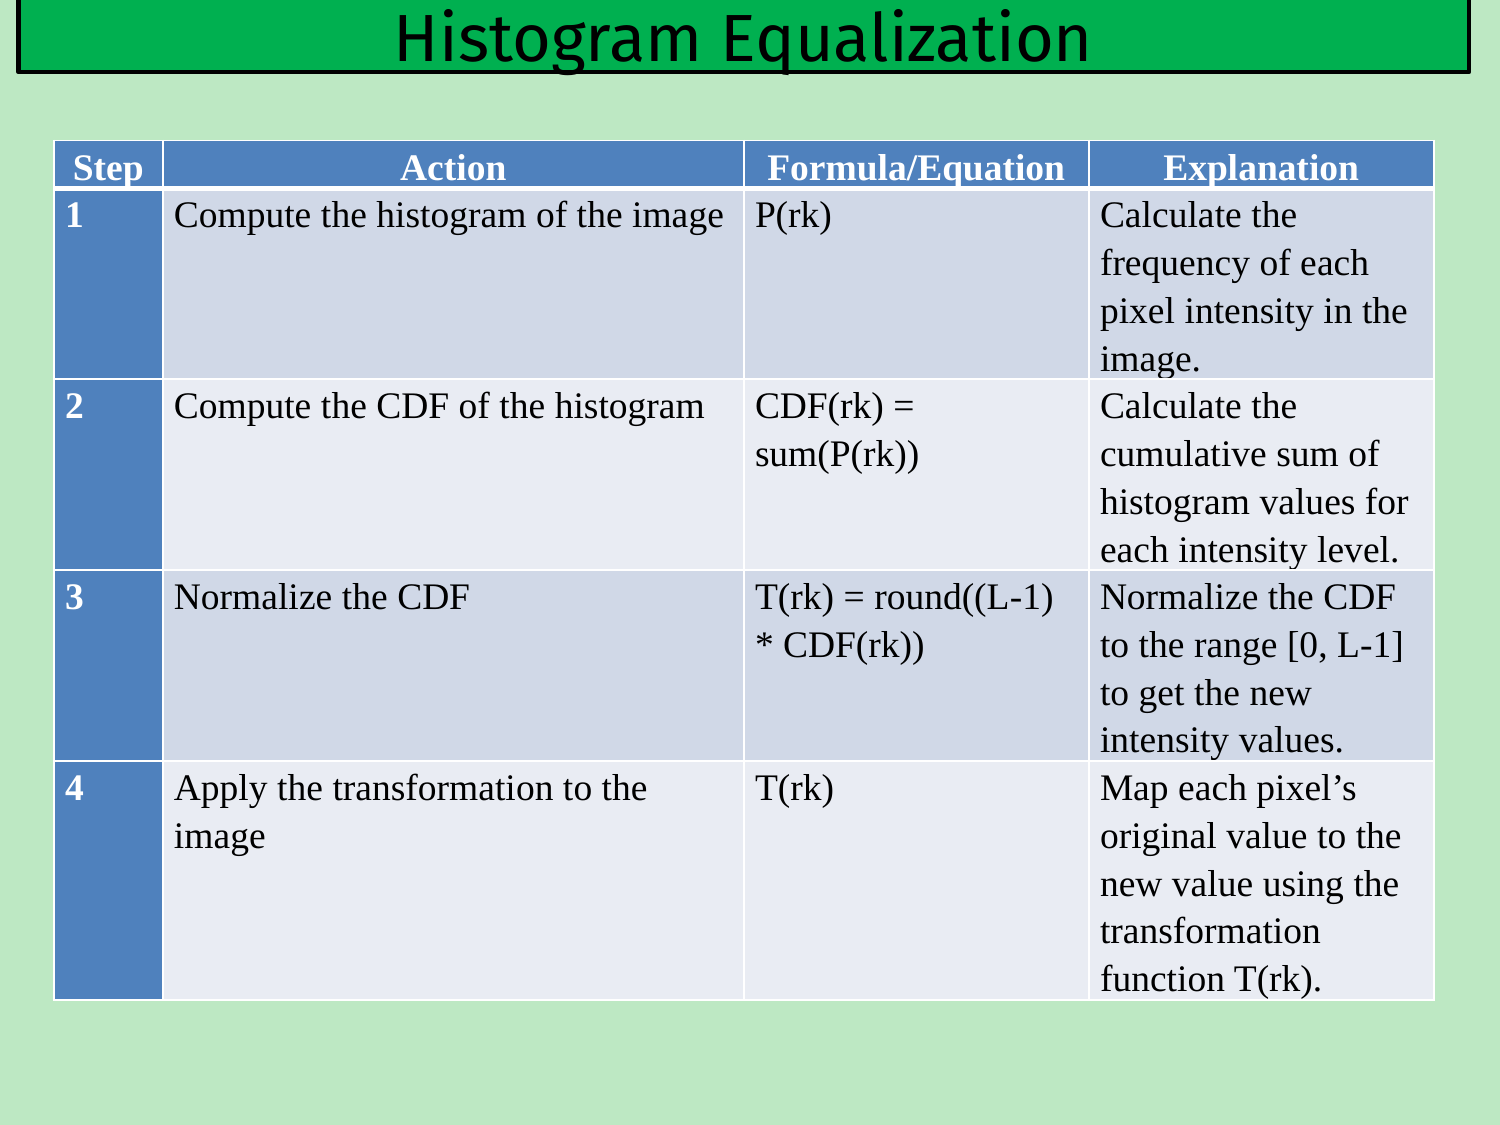

# Histogram Equalization
| Step | Action | Formula/Equation | Explanation |
| --- | --- | --- | --- |
| 1 | Compute the histogram of the image | P(rk) | Calculate the frequency of each pixel intensity in the image. |
| 2 | Compute the CDF of the histogram | CDF(rk) = sum(P(rk)) | Calculate the cumulative sum of histogram values for each intensity level. |
| 3 | Normalize the CDF | T(rk) = round((L-1) \* CDF(rk)) | Normalize the CDF to the range [0, L-1] to get the new intensity values. |
| 4 | Apply the transformation to the image | T(rk) | Map each pixel’s original value to the new value using the transformation function T(rk). |